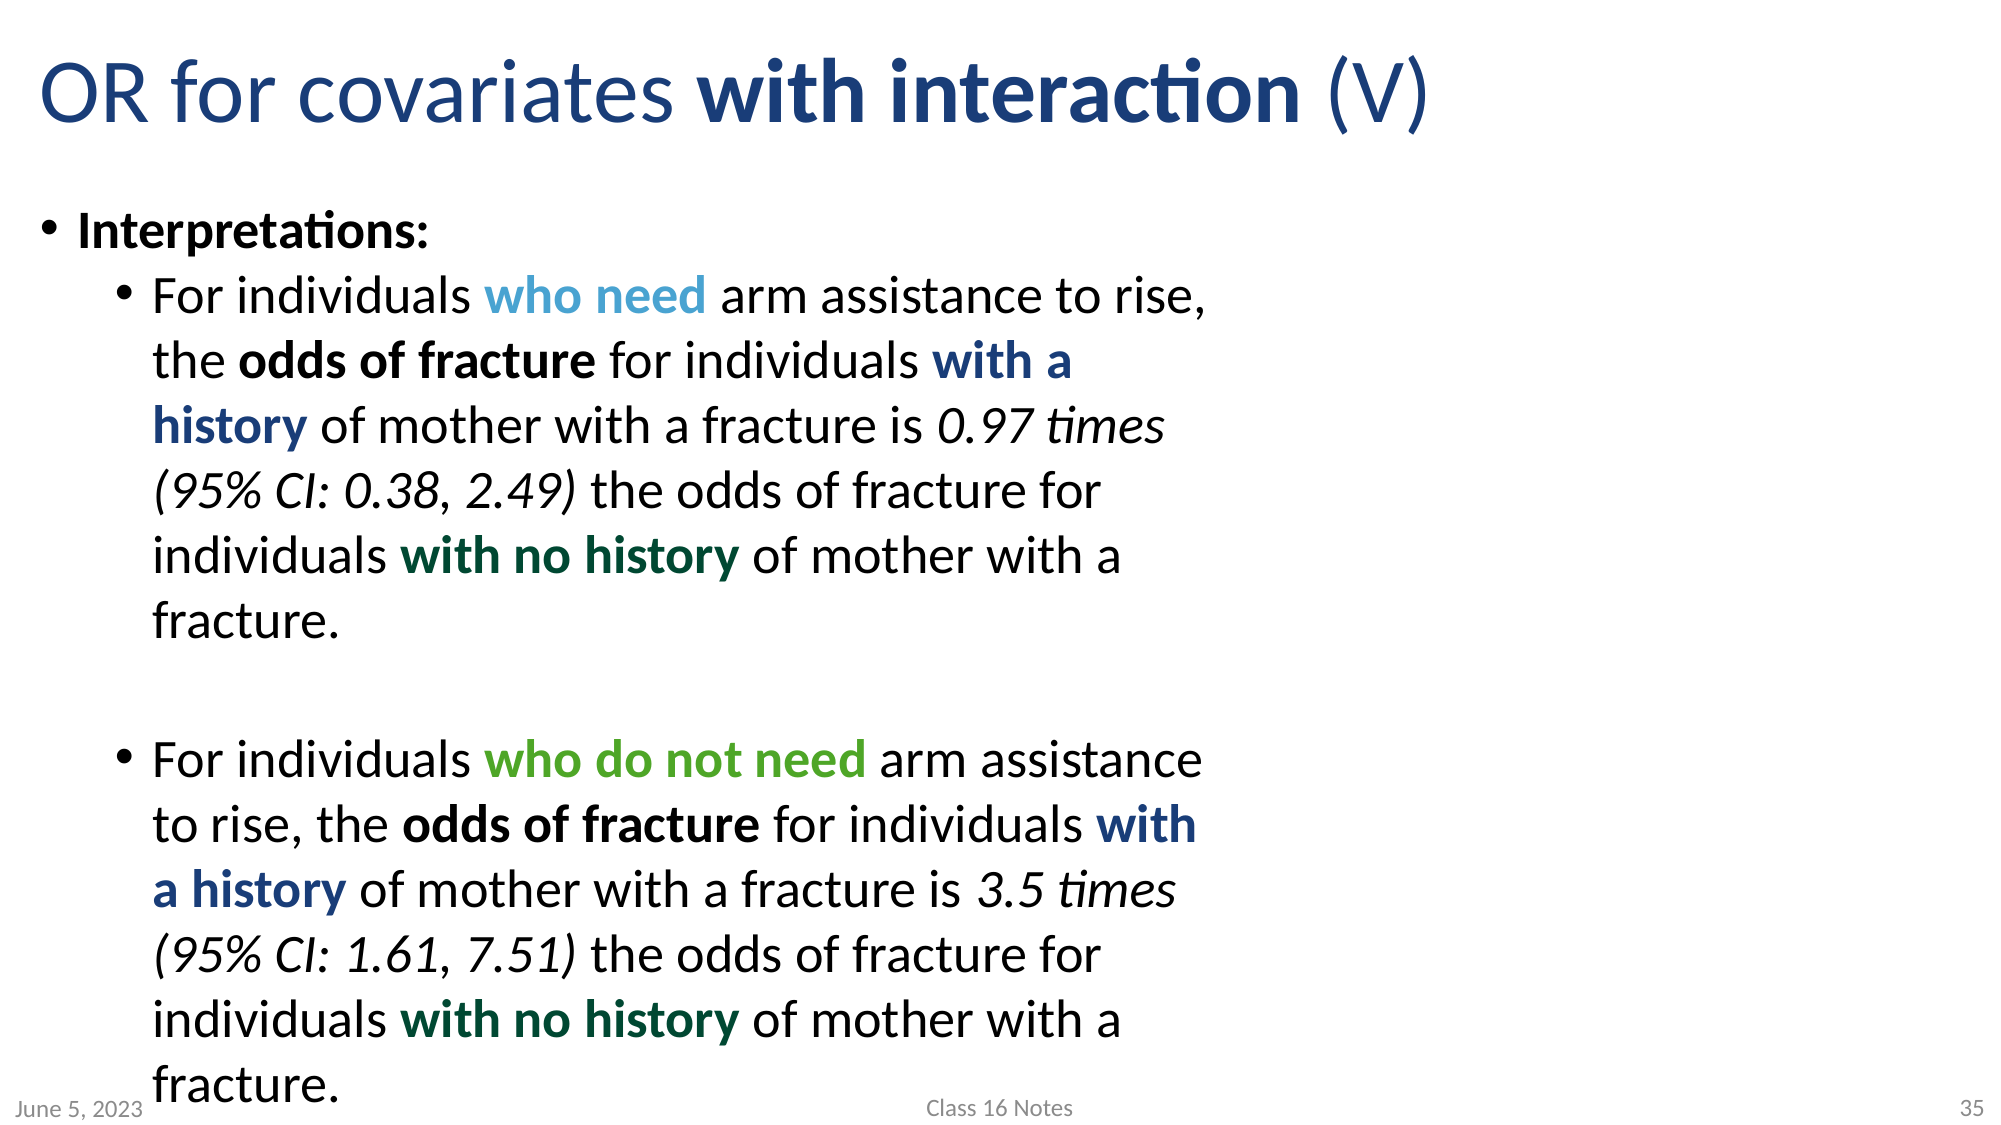

# OR for covariates with interaction (V)
Interpretations:
For individuals who need arm assistance to rise, the odds of fracture for individuals with a history of mother with a fracture is 0.97 times (95% CI: 0.38, 2.49) the odds of fracture for individuals with no history of mother with a fracture.

For individuals who do not need arm assistance to rise, the odds of fracture for individuals with a history of mother with a fracture is 3.5 times (95% CI: 1.61, 7.51) the odds of fracture for individuals with no history of mother with a fracture.

Class 16 Notes
35
June 5, 2023